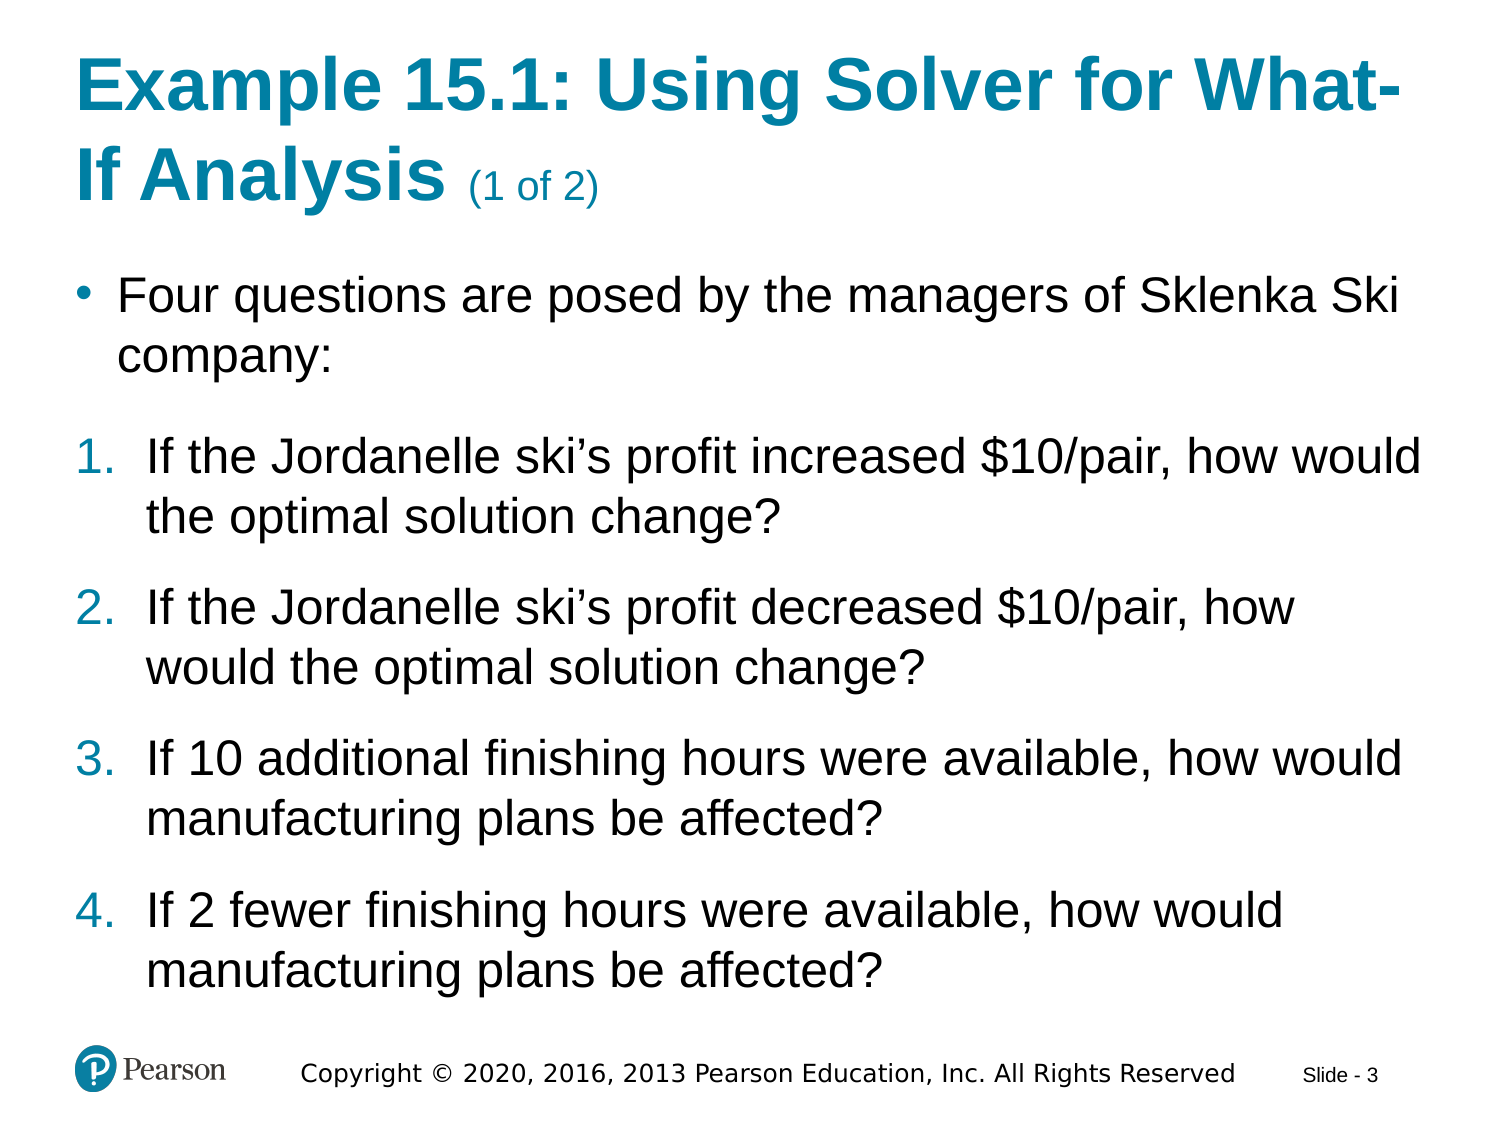

# Example 15.1: Using Solver for What-If Analysis (1 of 2)
Four questions are posed by the managers of Sklenka Ski company:
If the Jordanelle ski’s profit increased $10/pair, how would the optimal solution change?
If the Jordanelle ski’s profit decreased $10/pair, how would the optimal solution change?
If 10 additional finishing hours were available, how would manufacturing plans be affected?
If 2 fewer finishing hours were available, how would manufacturing plans be affected?